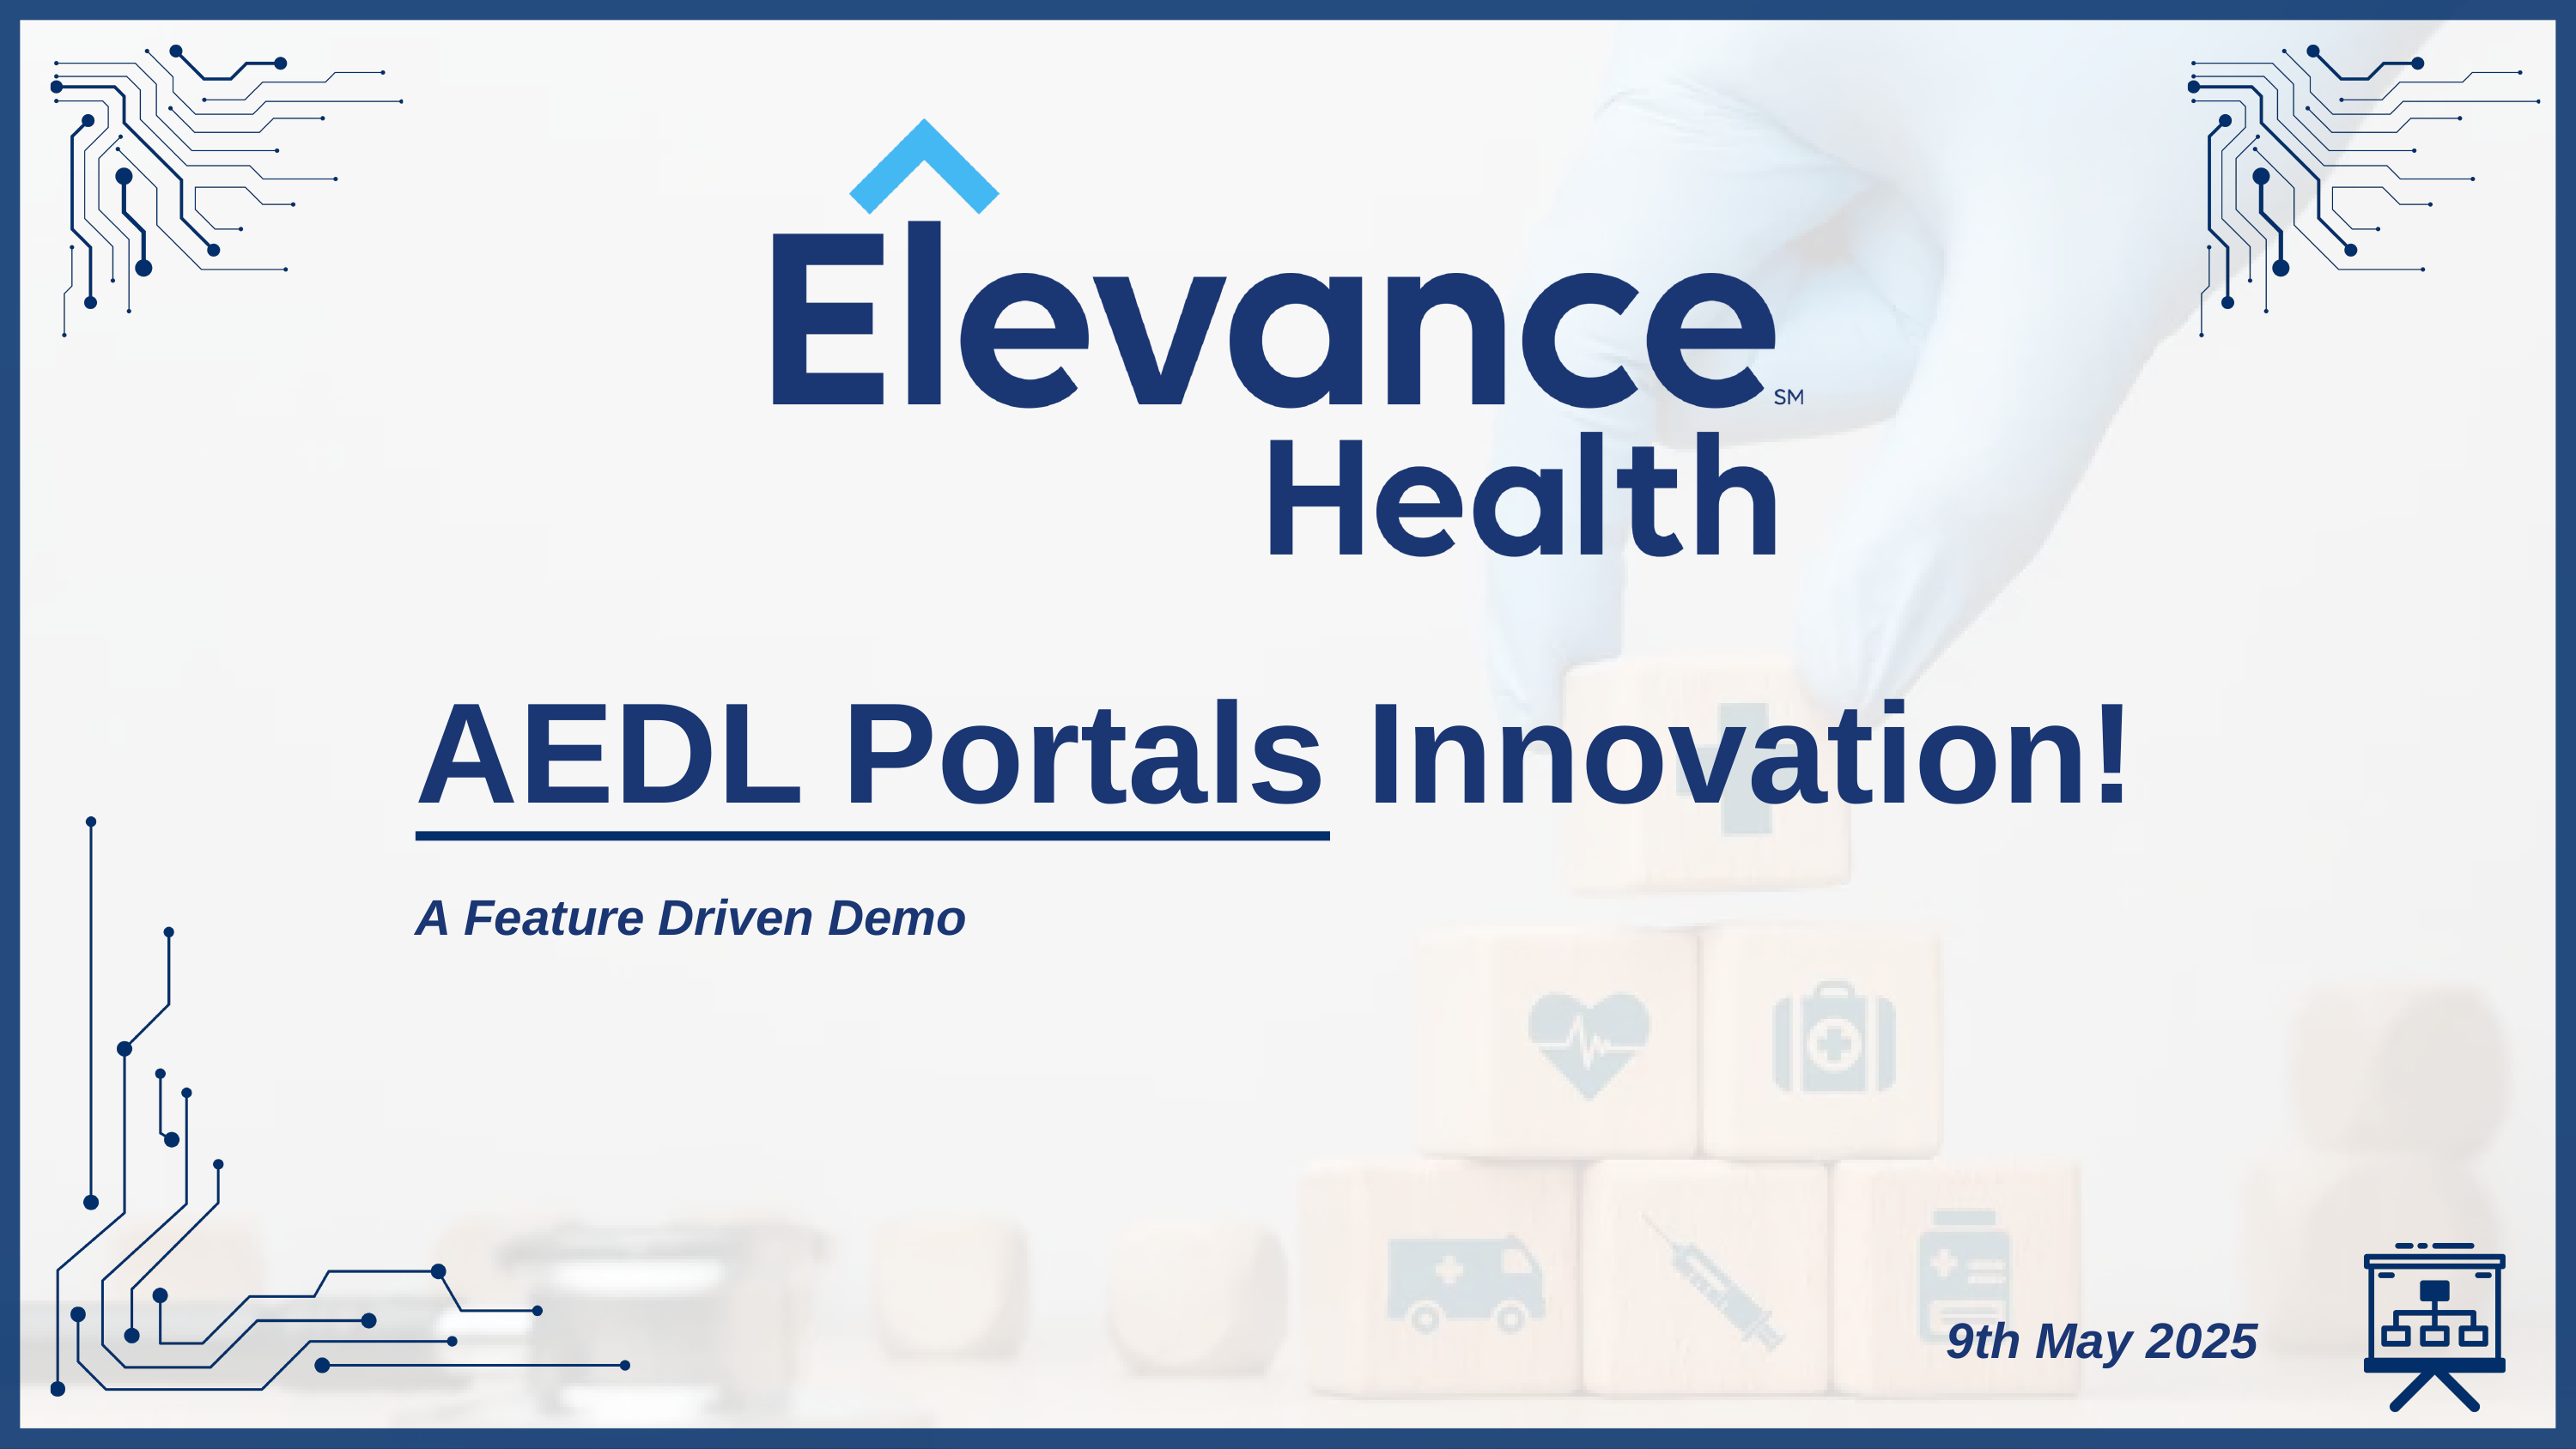

AEDL Portals Innovation!

A Feature Driven Demo

9th May 2025